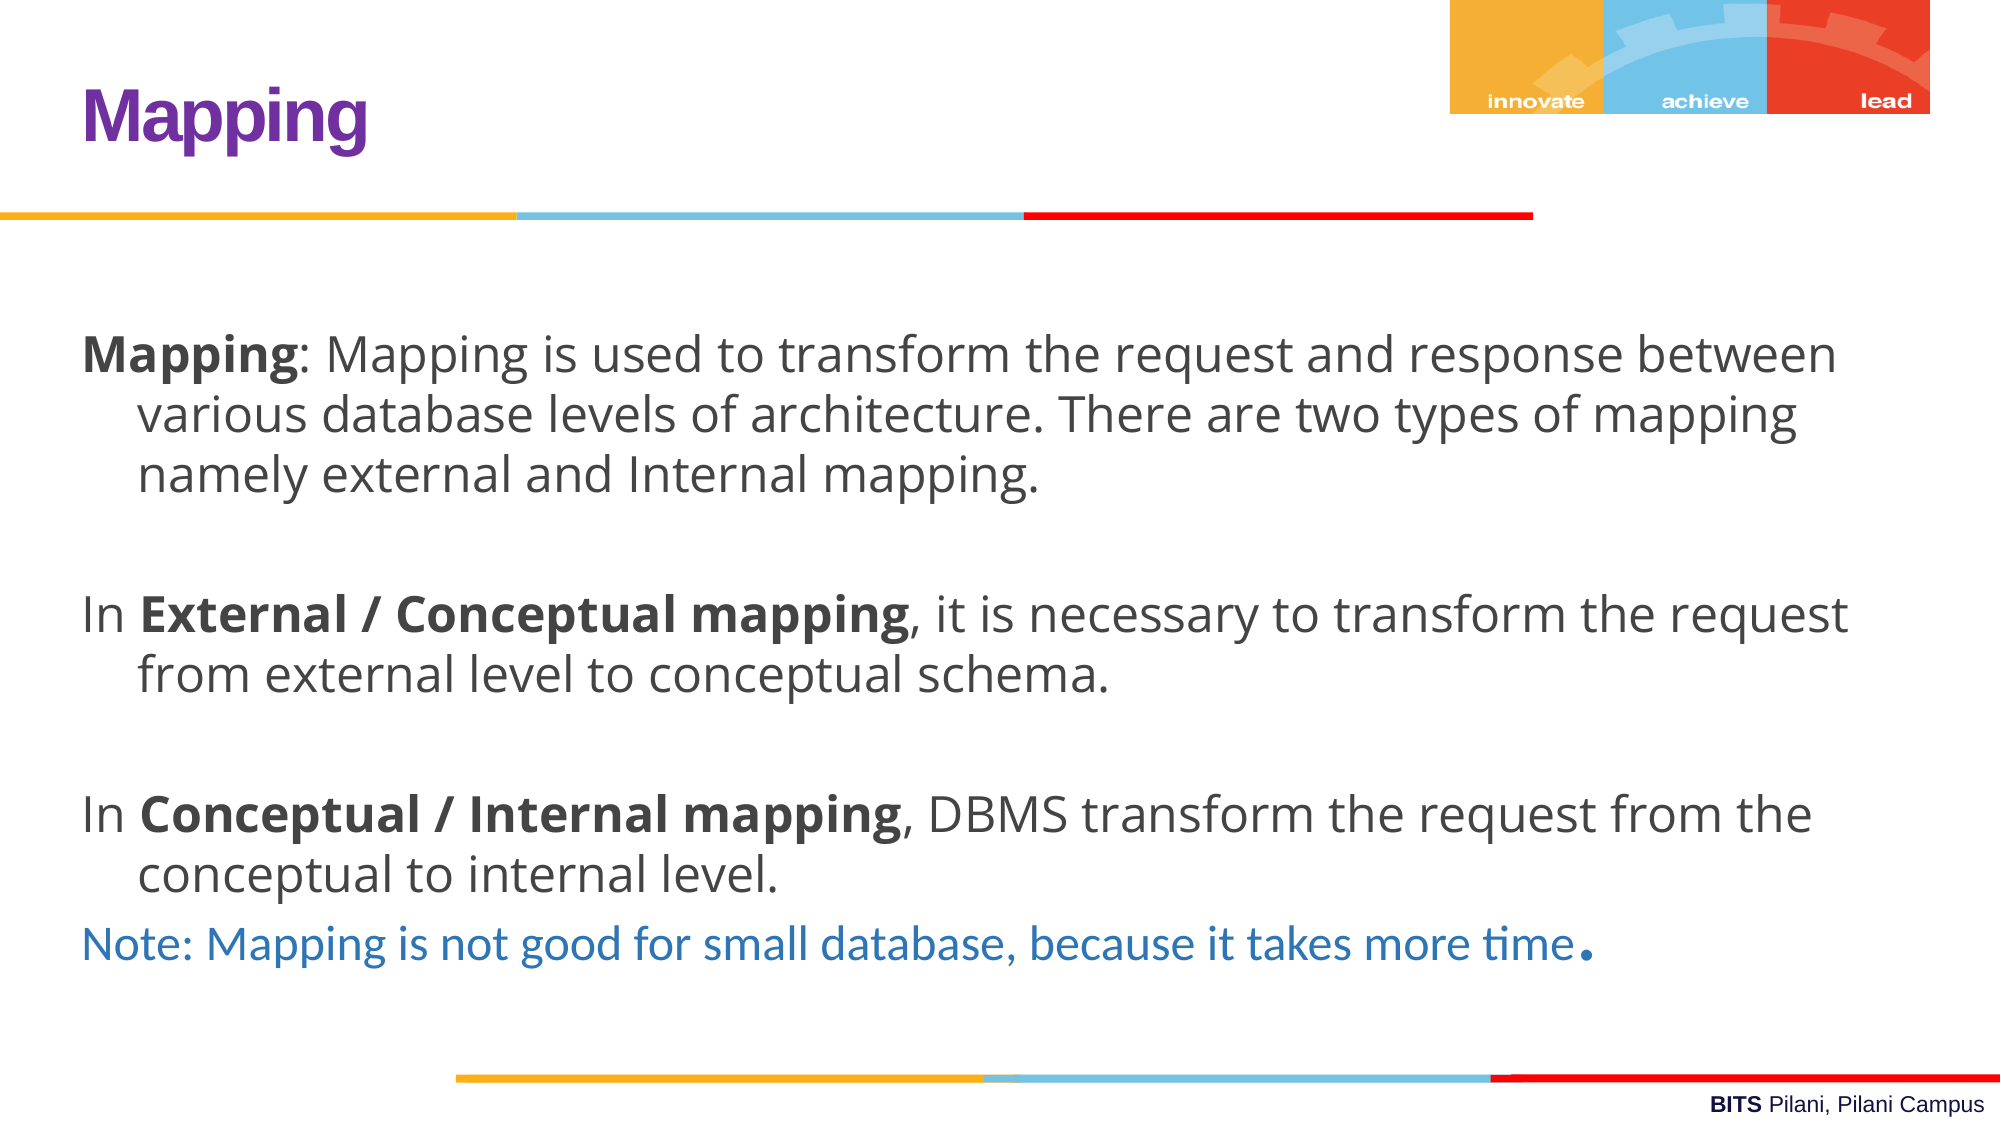

Mapping

Mapping: Mapping is used to transform the request and response between various database levels of architecture. There are two types of mapping namely external and Internal mapping.

In External / Conceptual mapping, it is necessary to transform the request from external level to conceptual schema.

In Conceptual / Internal mapping, DBMS transform the request from the conceptual to internal level.

Note: Mapping is not good for small database, because it takes more time.